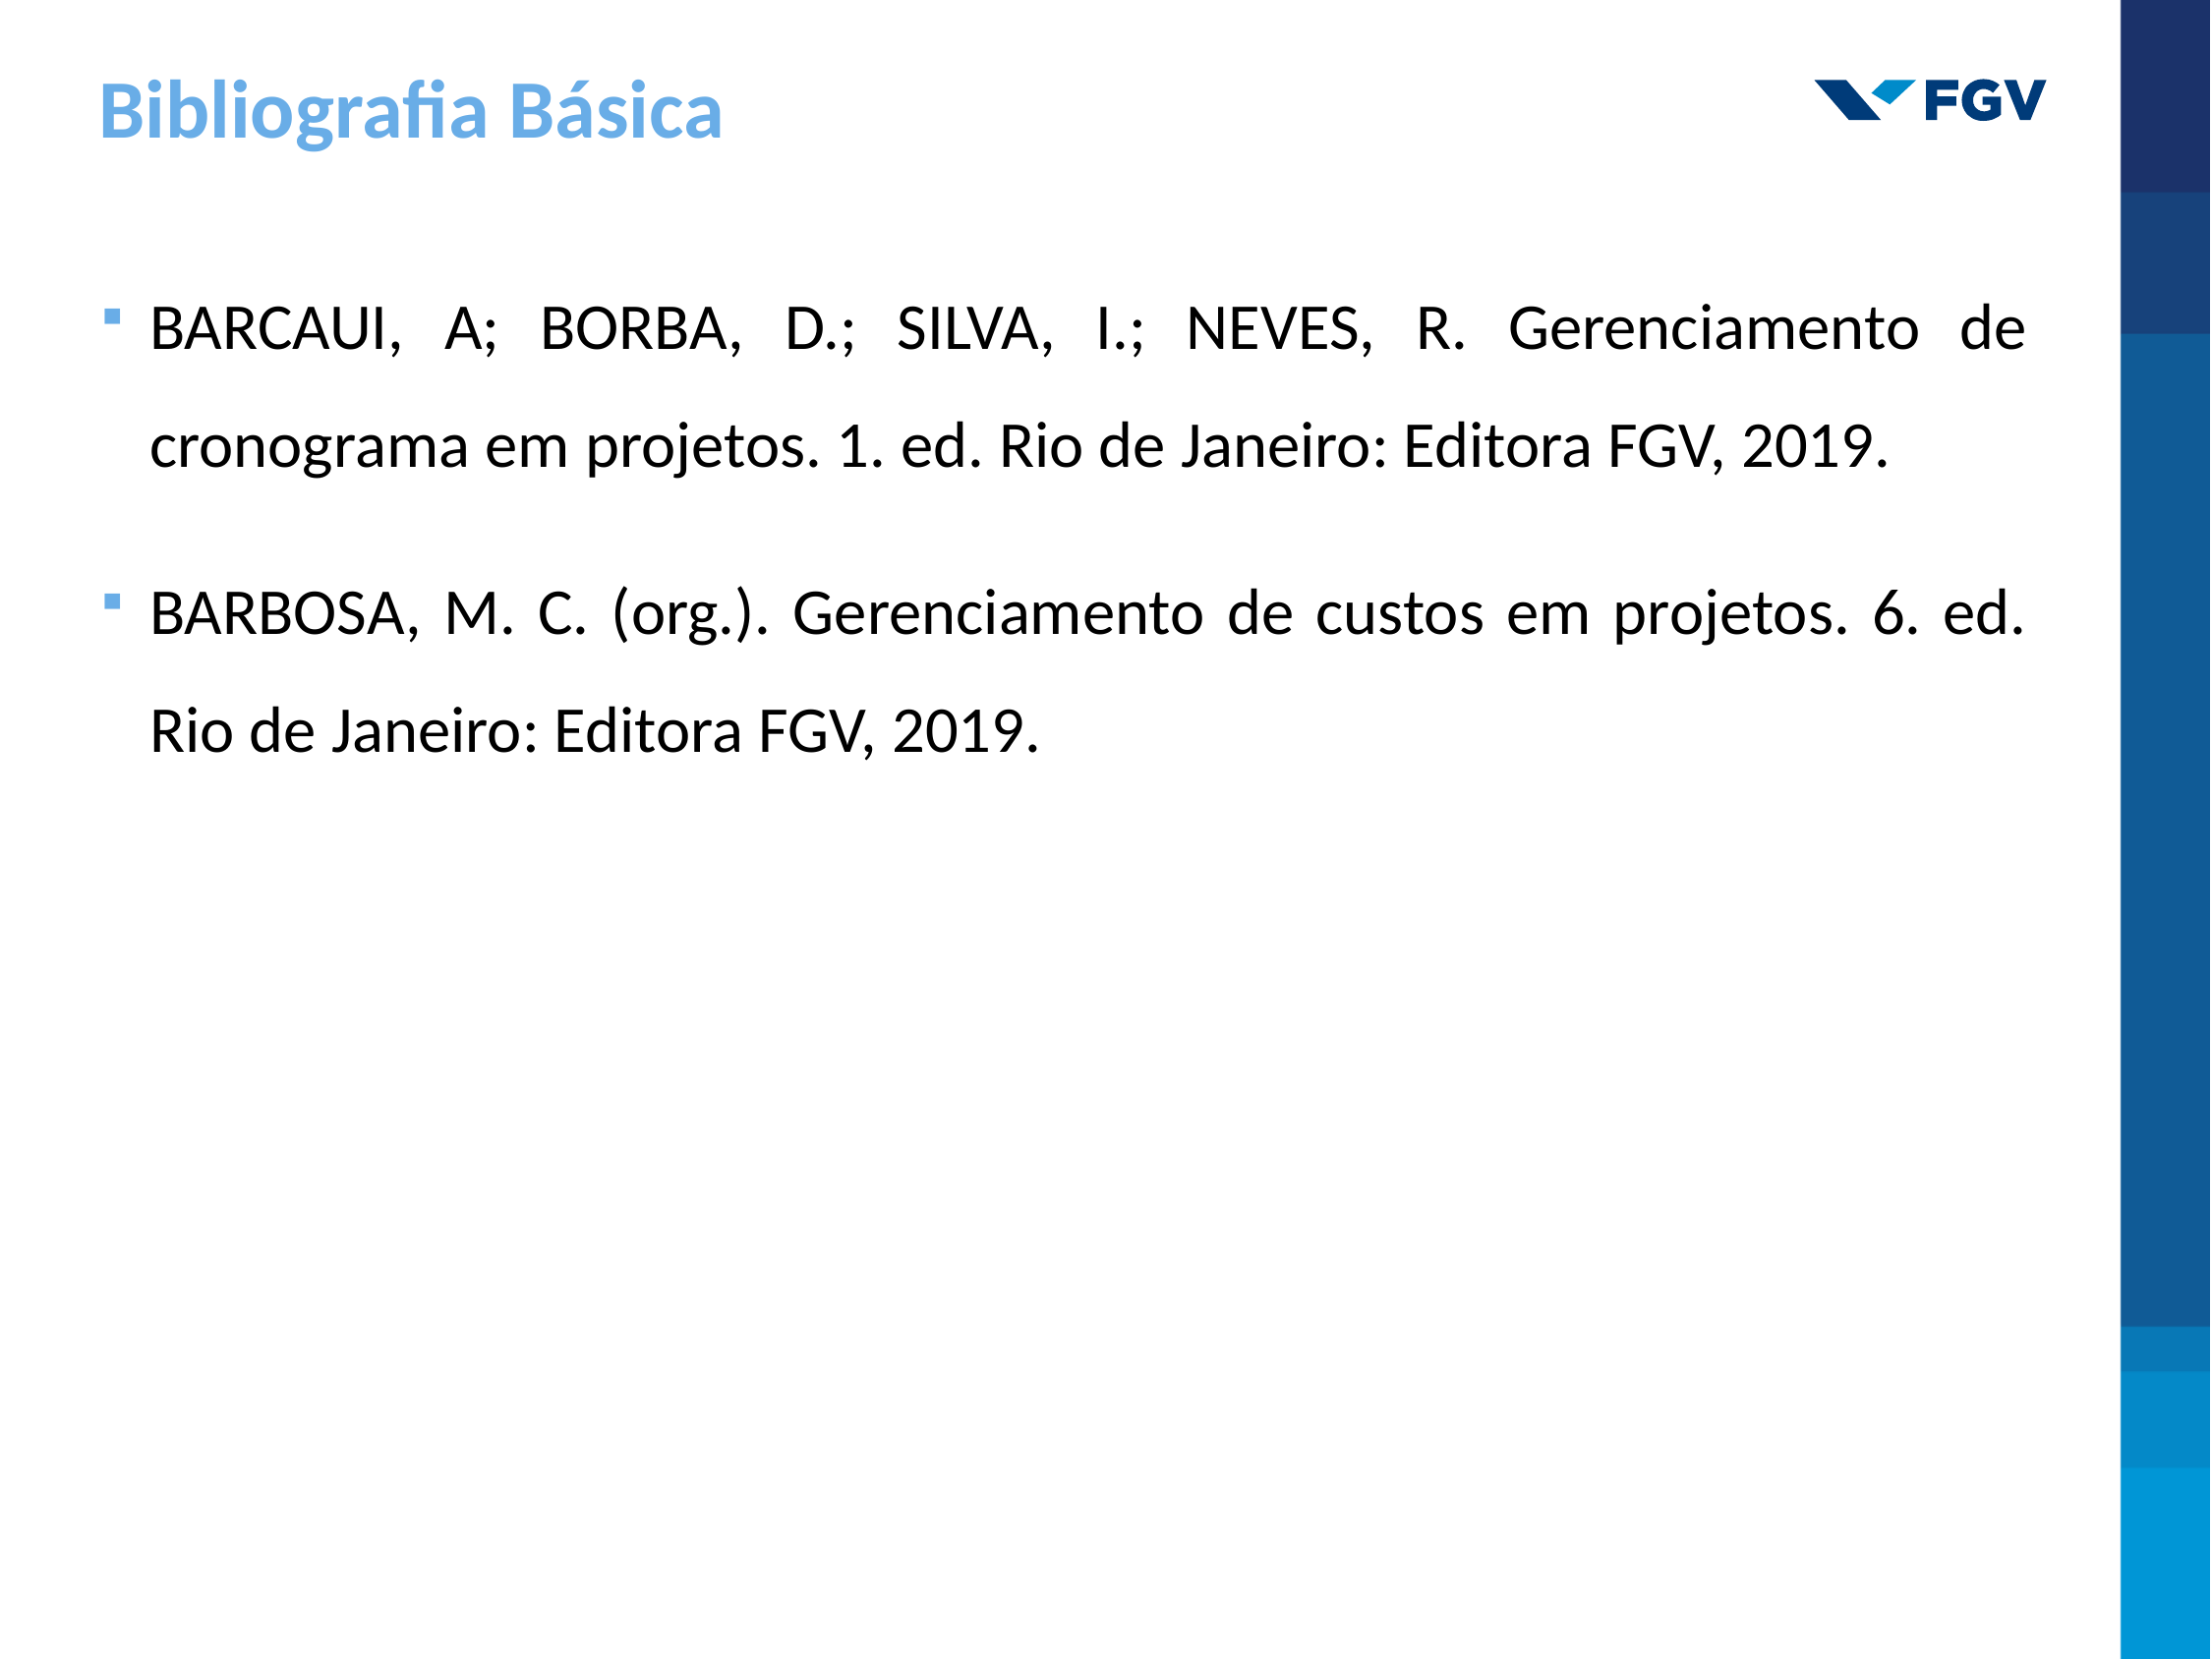

Bibliografia Básica
BARCAUI, A; BORBA, D.; SILVA, I.; NEVES, R. Gerenciamento de cronograma em projetos. 1. ed. Rio de Janeiro: Editora FGV, 2019.
BARBOSA, M. C. (org.). Gerenciamento de custos em projetos. 6. ed. Rio de Janeiro: Editora FGV, 2019.